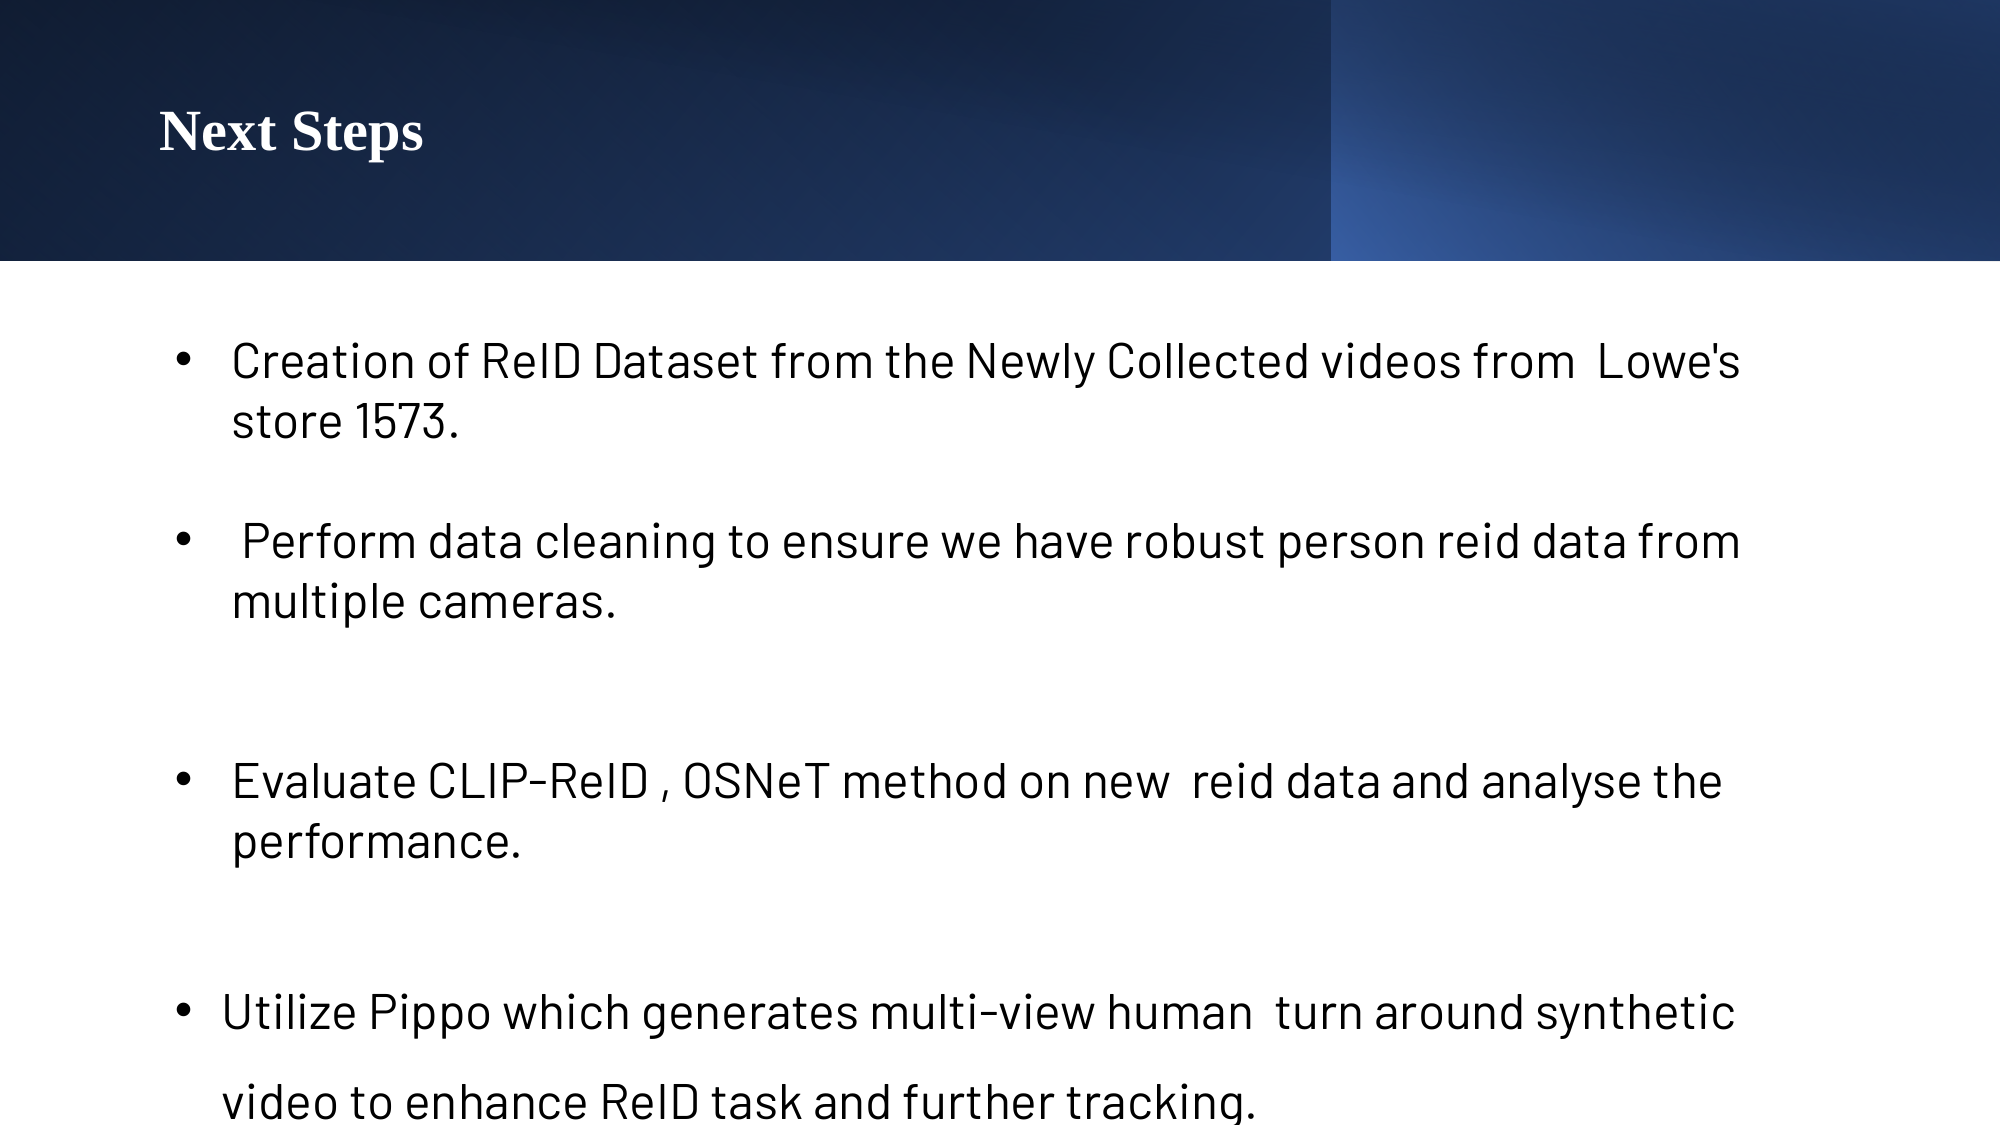

# Next Steps

​
Creation of ReID Dataset from the Newly Collected videos from  Lowe's store 1573.

 Perform data cleaning to ensure we have robust person reid data from multiple cameras.

Evaluate CLIP-ReID , OSNeT method on new  reid data and analyse the performance.

Utilize Pippo which generates multi-view human  turn around synthetic video to enhance ReID task and further tracking.
​